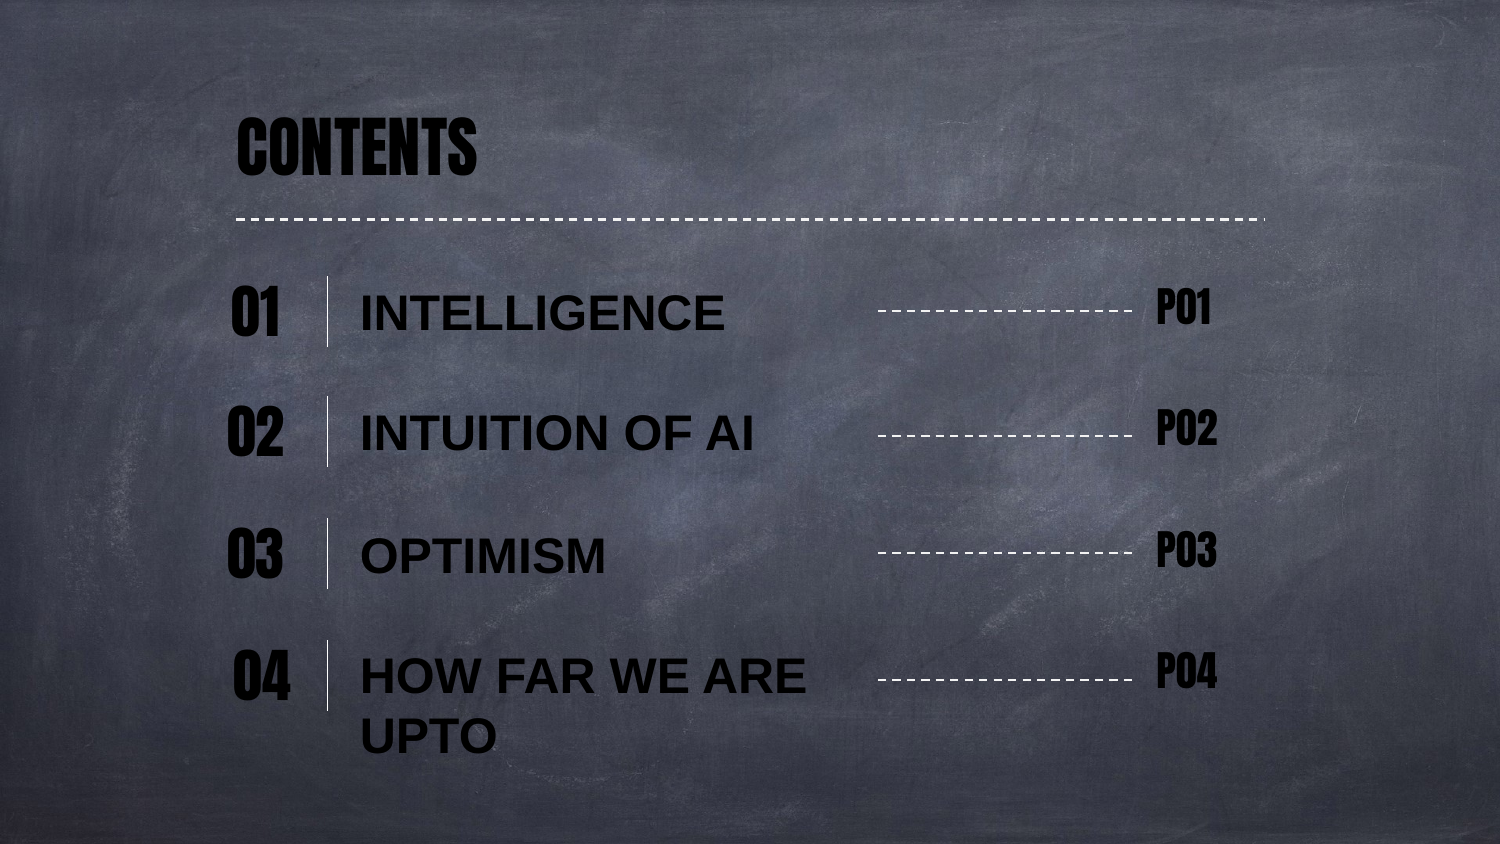

CONTENTS
01
INTELLIGENCE
P01
02
INTUITION OF AI
P02
03
OPTIMISM
P03
04
HOW FAR WE ARE UPTO
P04